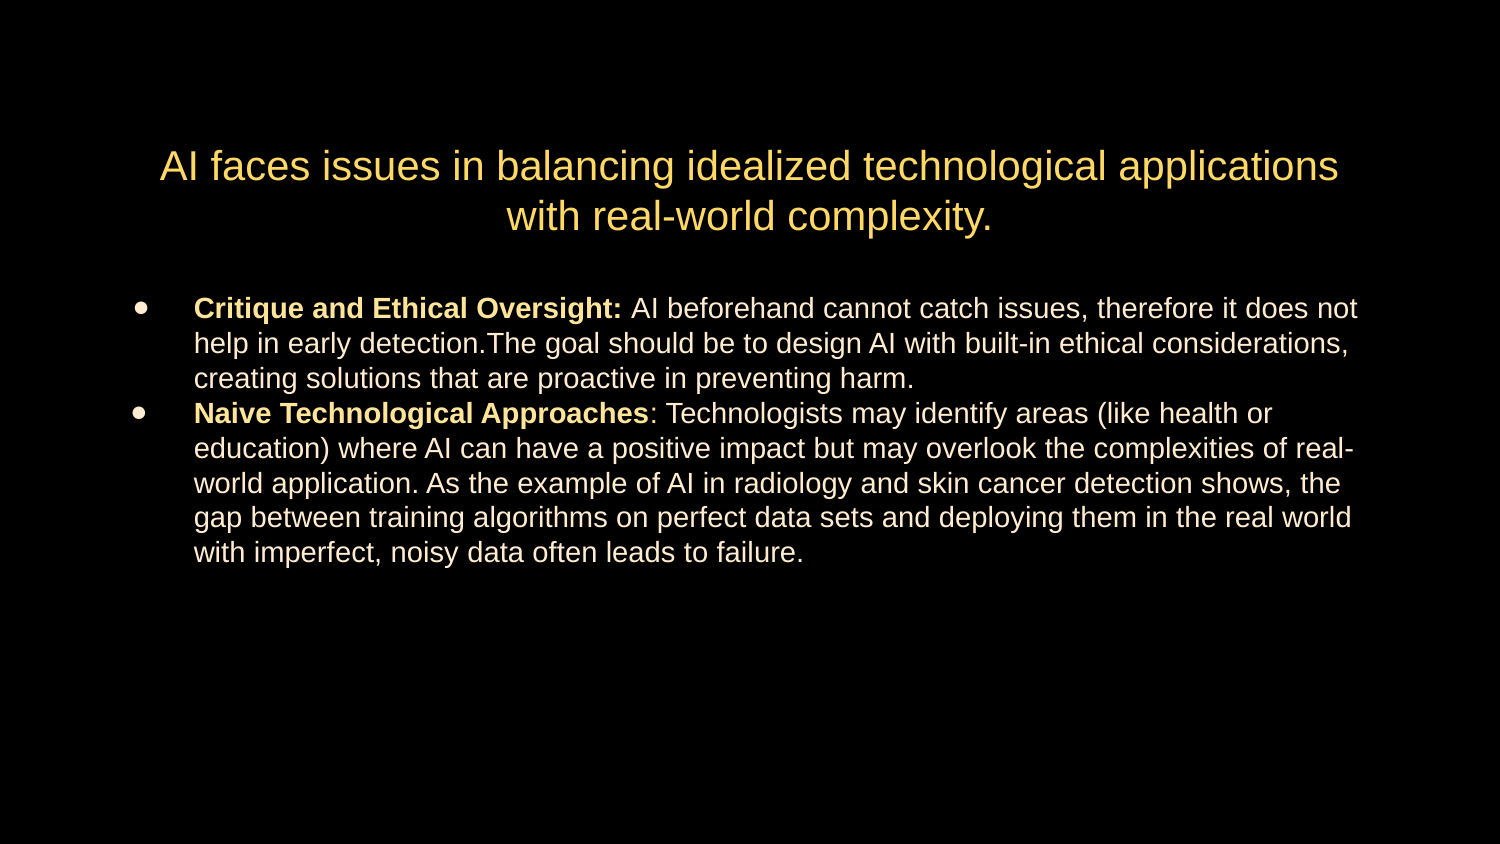

# AI faces issues in balancing idealized technological applications with real-world complexity.

Critique and Ethical Oversight: AI beforehand cannot catch issues, therefore it does not help in early detection.The goal should be to design AI with built-in ethical considerations, creating solutions that are proactive in preventing harm.
Naive Technological Approaches: Technologists may identify areas (like health or education) where AI can have a positive impact but may overlook the complexities of real-world application. As the example of AI in radiology and skin cancer detection shows, the gap between training algorithms on perfect data sets and deploying them in the real world with imperfect, noisy data often leads to failure.